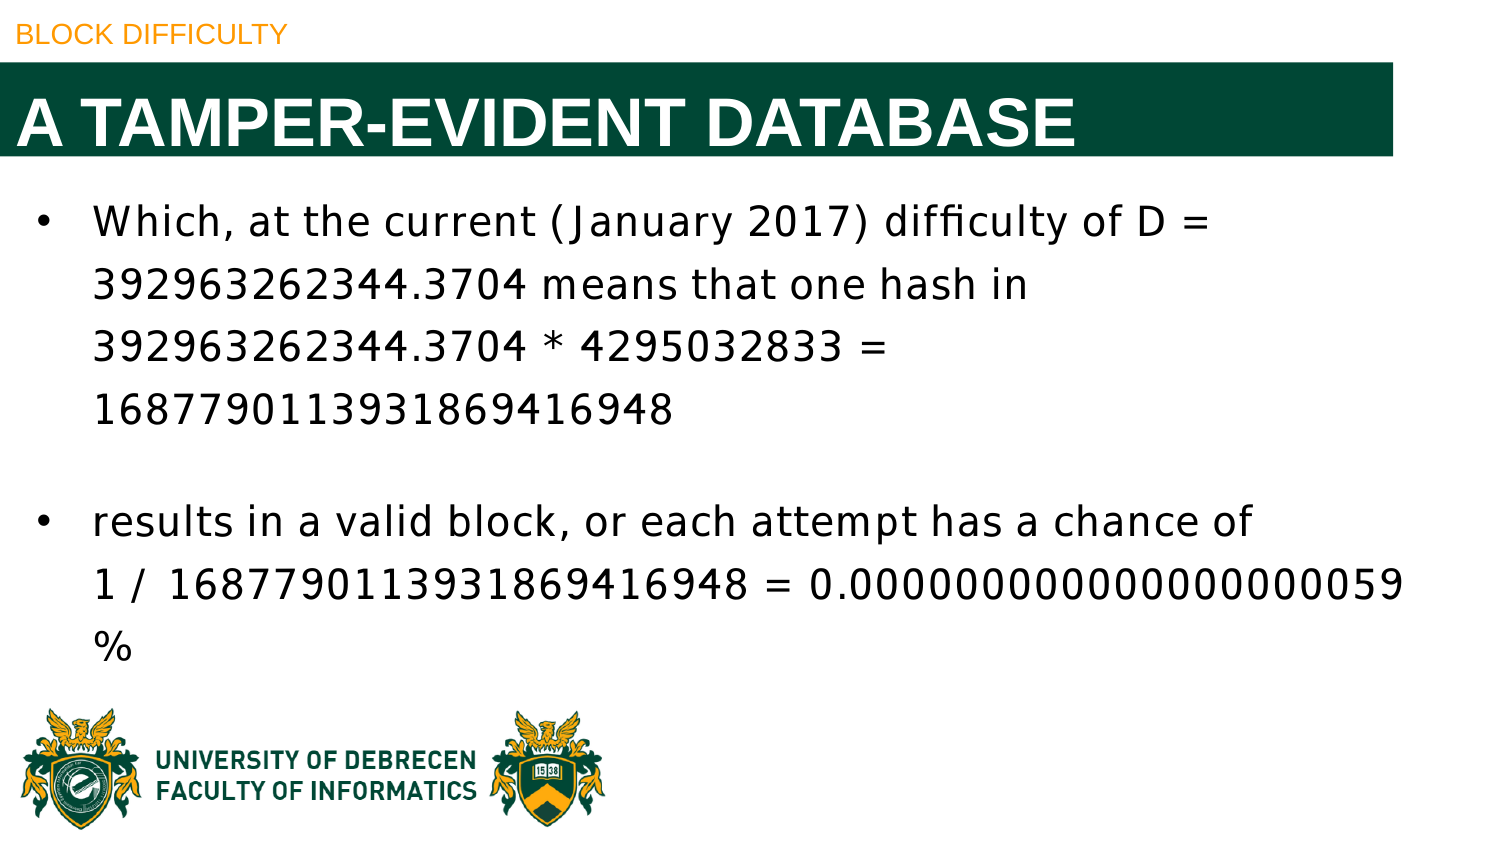

BLOCK DIFFICULTY
A TAMPER-EVIDENT DATABASE
Which, at the current (January 2017) difficulty of D = 392963262344.3704 means that one hash in
392963262344.3704 * 4295032833 = 1687790113931869416948
results in a valid block, or each attempt has a chance of
1 / 1687790113931869416948 = 0.000000000000000000059 %